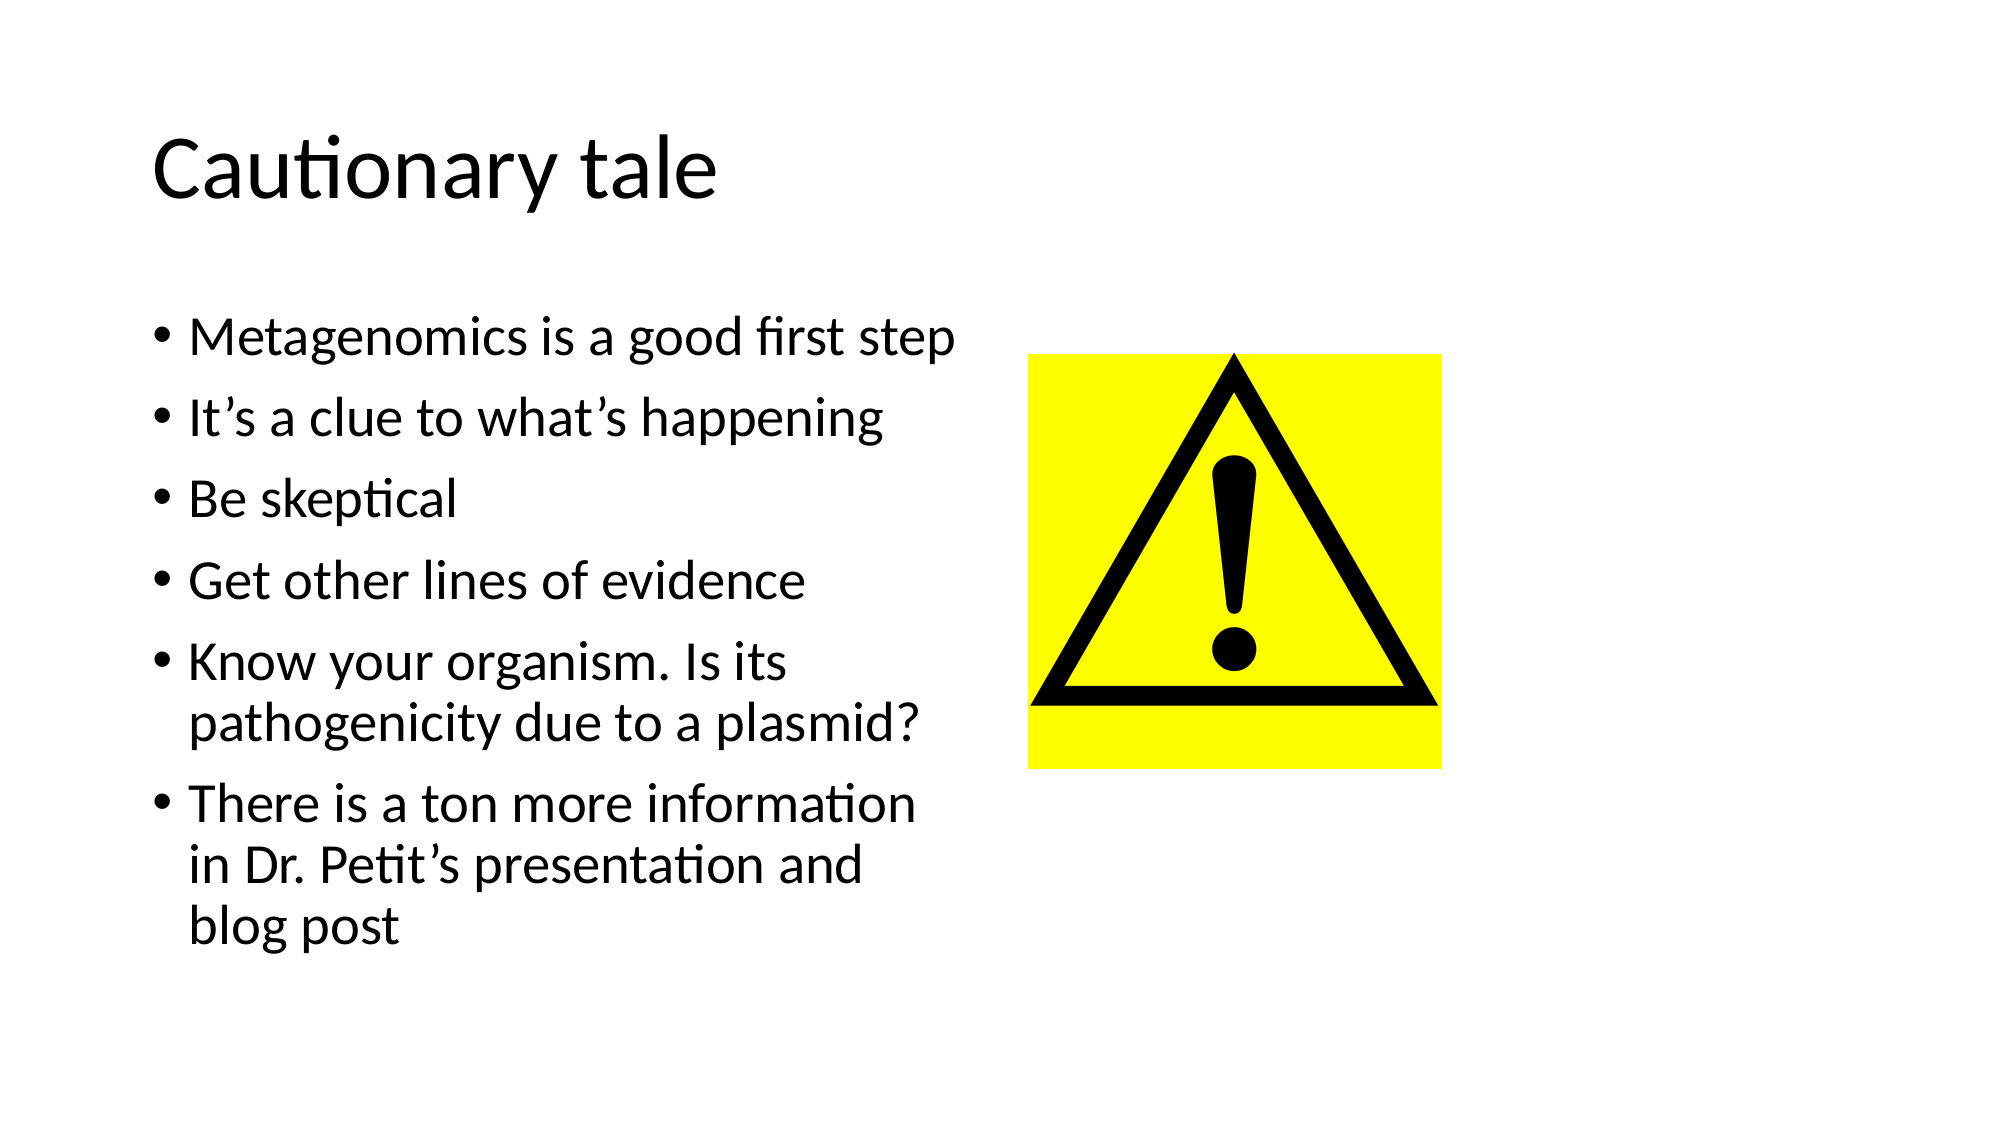

# Cautionary tale
Metagenomics is a good first step
It’s a clue to what’s happening
Be skeptical
Get other lines of evidence
Know your organism. Is its pathogenicity due to a plasmid?
There is a ton more information in Dr. Petit’s presentation and blog post
⚠